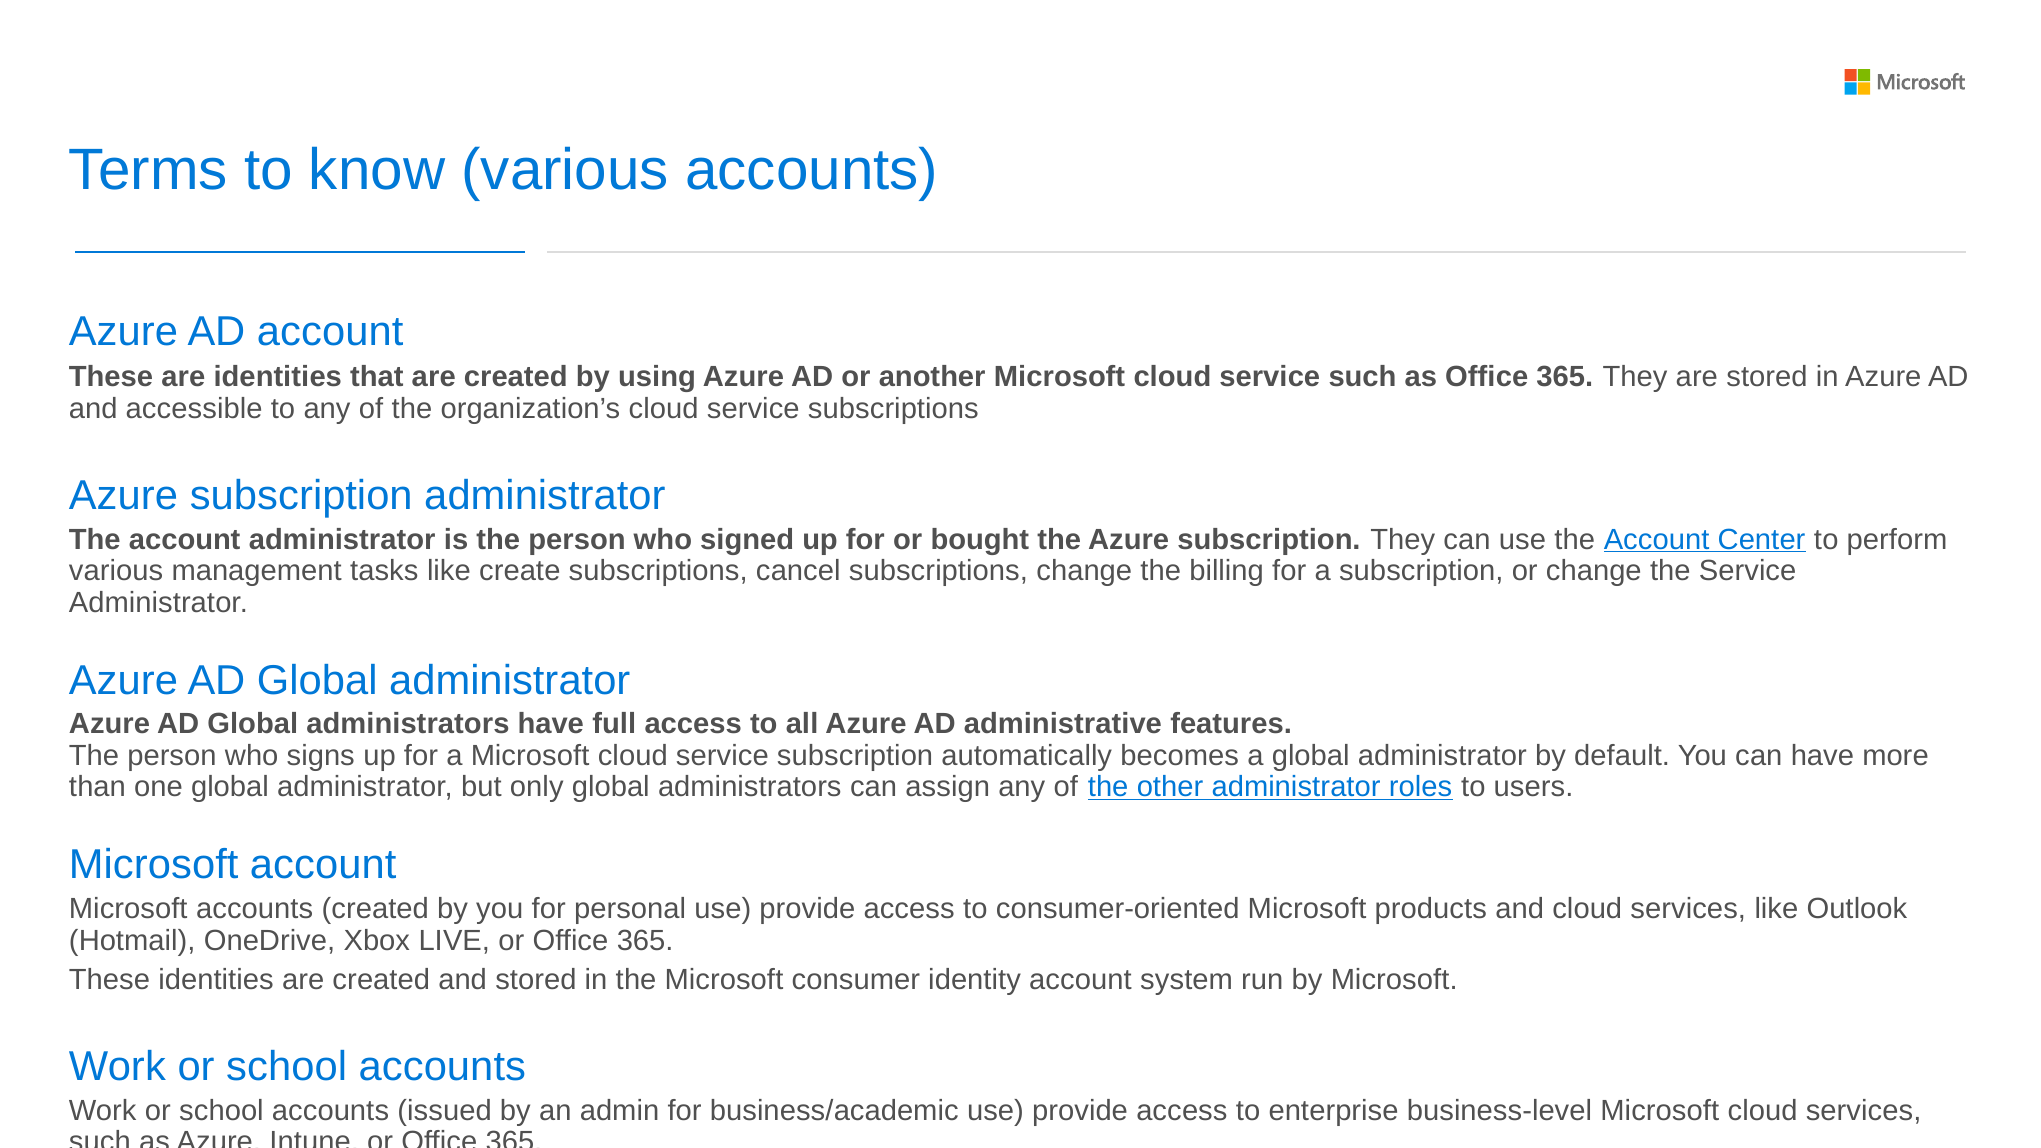

Terms to know (various accounts)
Azure AD account
These are identities that are created by using Azure AD or another Microsoft cloud service such as Office 365. They are stored in Azure AD and accessible to any of the organization’s cloud service subscriptions
Azure subscription administrator
The account administrator is the person who signed up for or bought the Azure subscription. They can use the Account Center to perform various management tasks like create subscriptions, cancel subscriptions, change the billing for a subscription, or change the Service Administrator.
Azure AD Global administrator
Azure AD Global administrators have full access to all Azure AD administrative features.
The person who signs up for a Microsoft cloud service subscription automatically becomes a global administrator by default. You can have more than one global administrator, but only global administrators can assign any of the other administrator roles to users.
Microsoft account
Microsoft accounts (created by you for personal use) provide access to consumer-oriented Microsoft products and cloud services, like Outlook (Hotmail), OneDrive, Xbox LIVE, or Office 365.
These identities are created and stored in the Microsoft consumer identity account system run by Microsoft.
Work or school accounts
Work or school accounts (issued by an admin for business/academic use) provide access to enterprise business-level Microsoft cloud services, such as Azure, Intune, or Office 365.